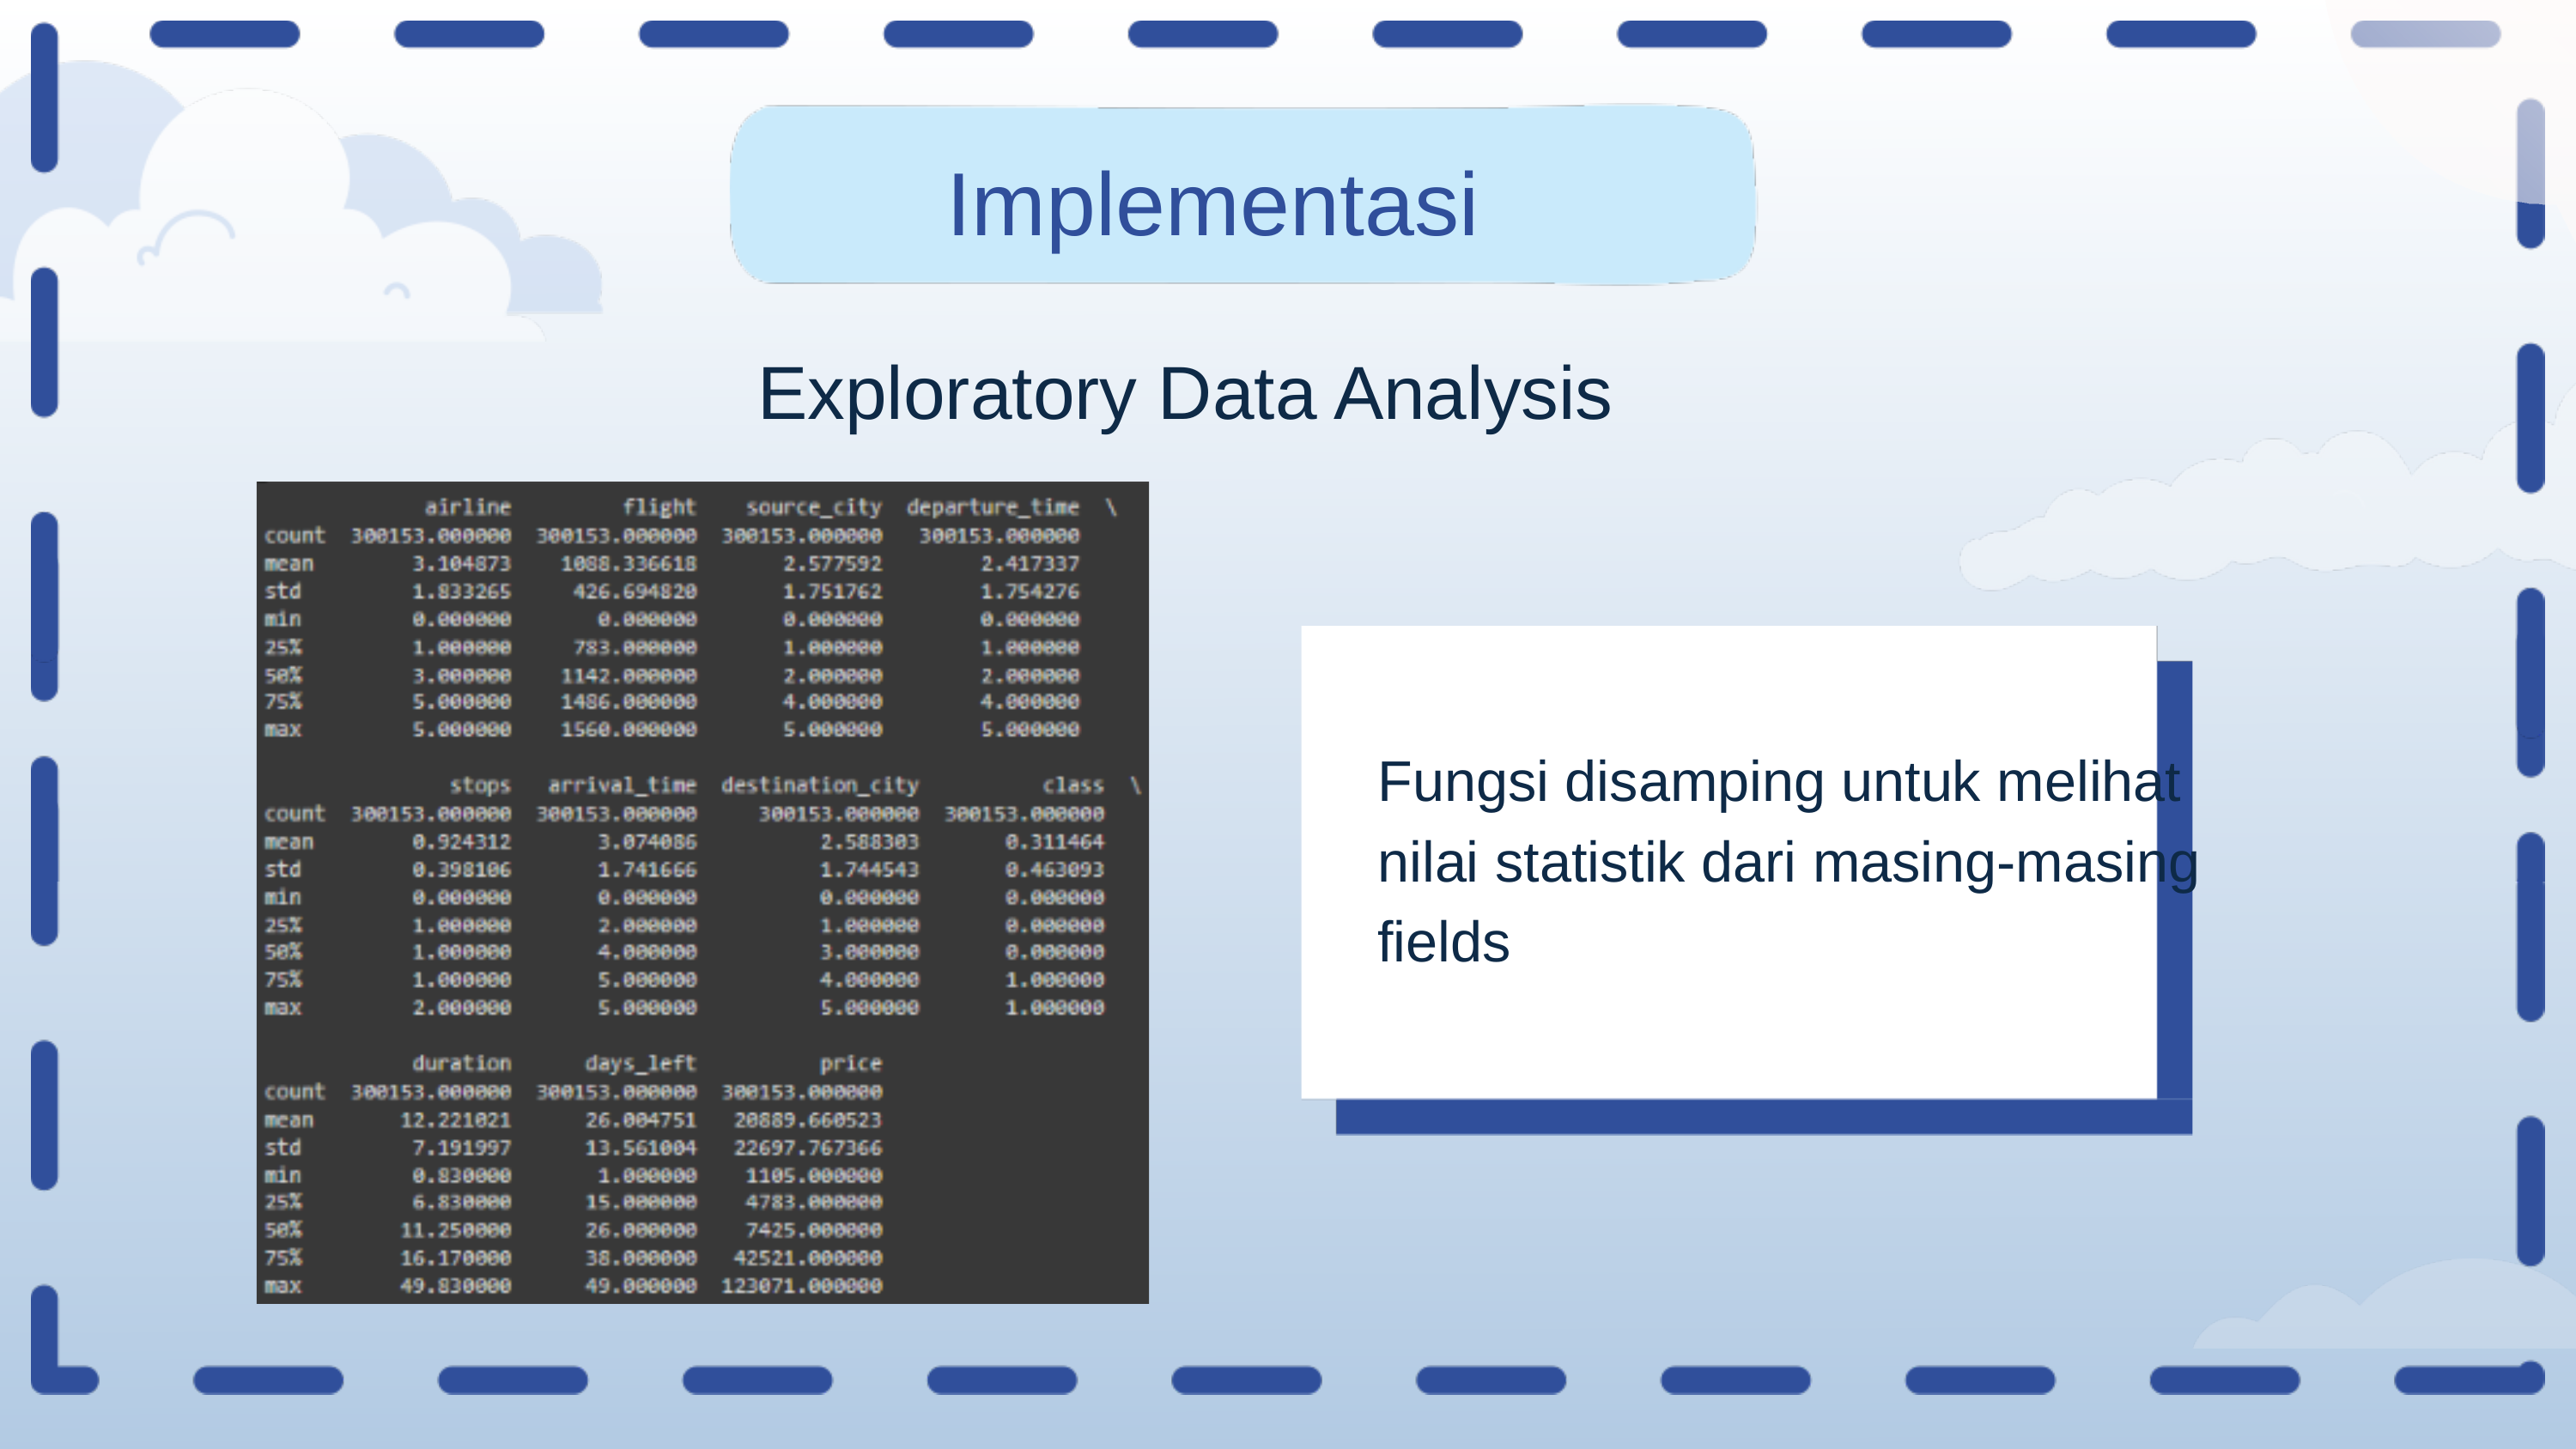

Implementasi
Exploratory Data Analysis

Fungsi disamping untuk melihat nilai statistik dari masing-masing fields